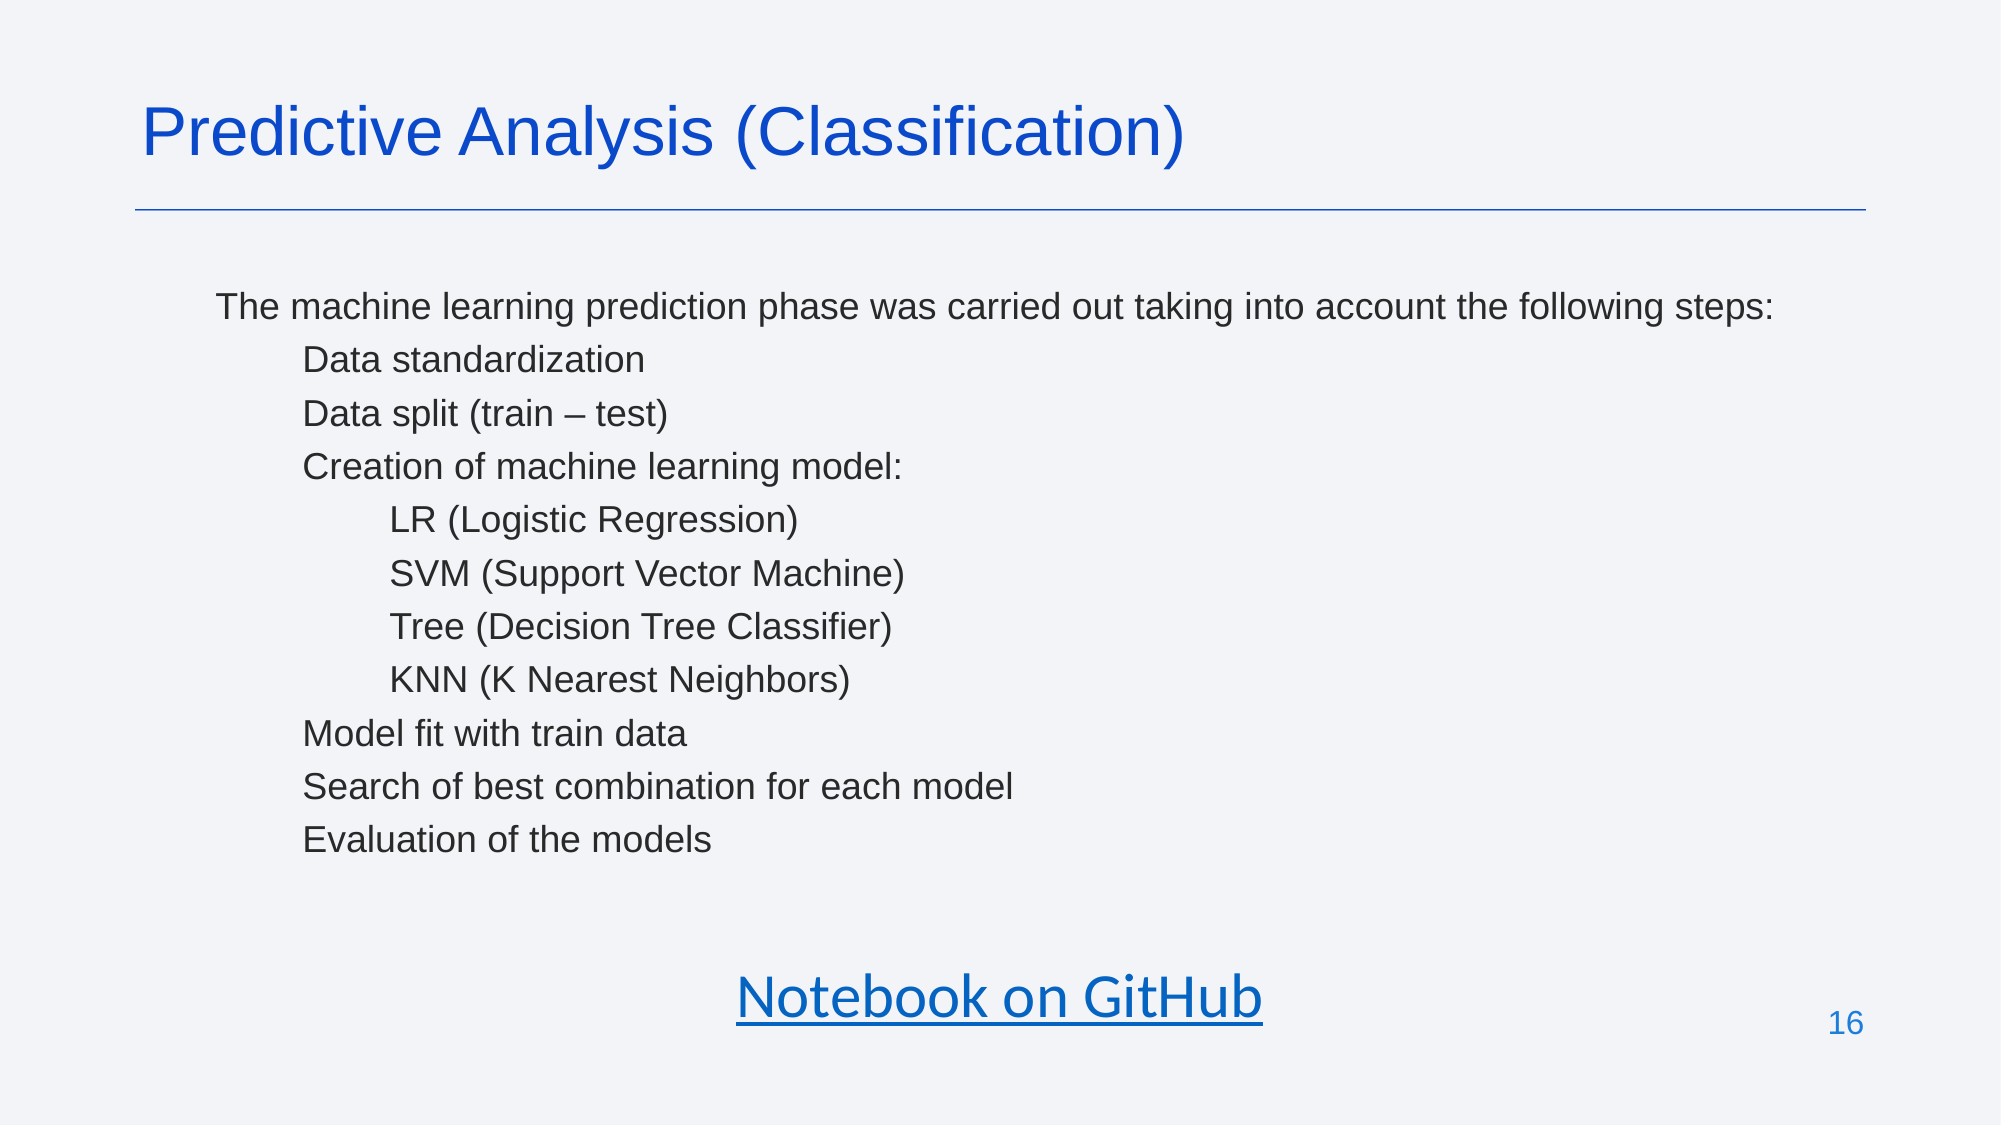

Predictive Analysis (Classification)
The machine learning prediction phase was carried out taking into account the following steps:
Data standardization
Data split (train – test)
Creation of machine learning model:
LR (Logistic Regression)
SVM (Support Vector Machine)
Tree (Decision Tree Classifier)
KNN (K Nearest Neighbors)
Model fit with train data
Search of best combination for each model
Evaluation of the models

Notebook on GitHub
16